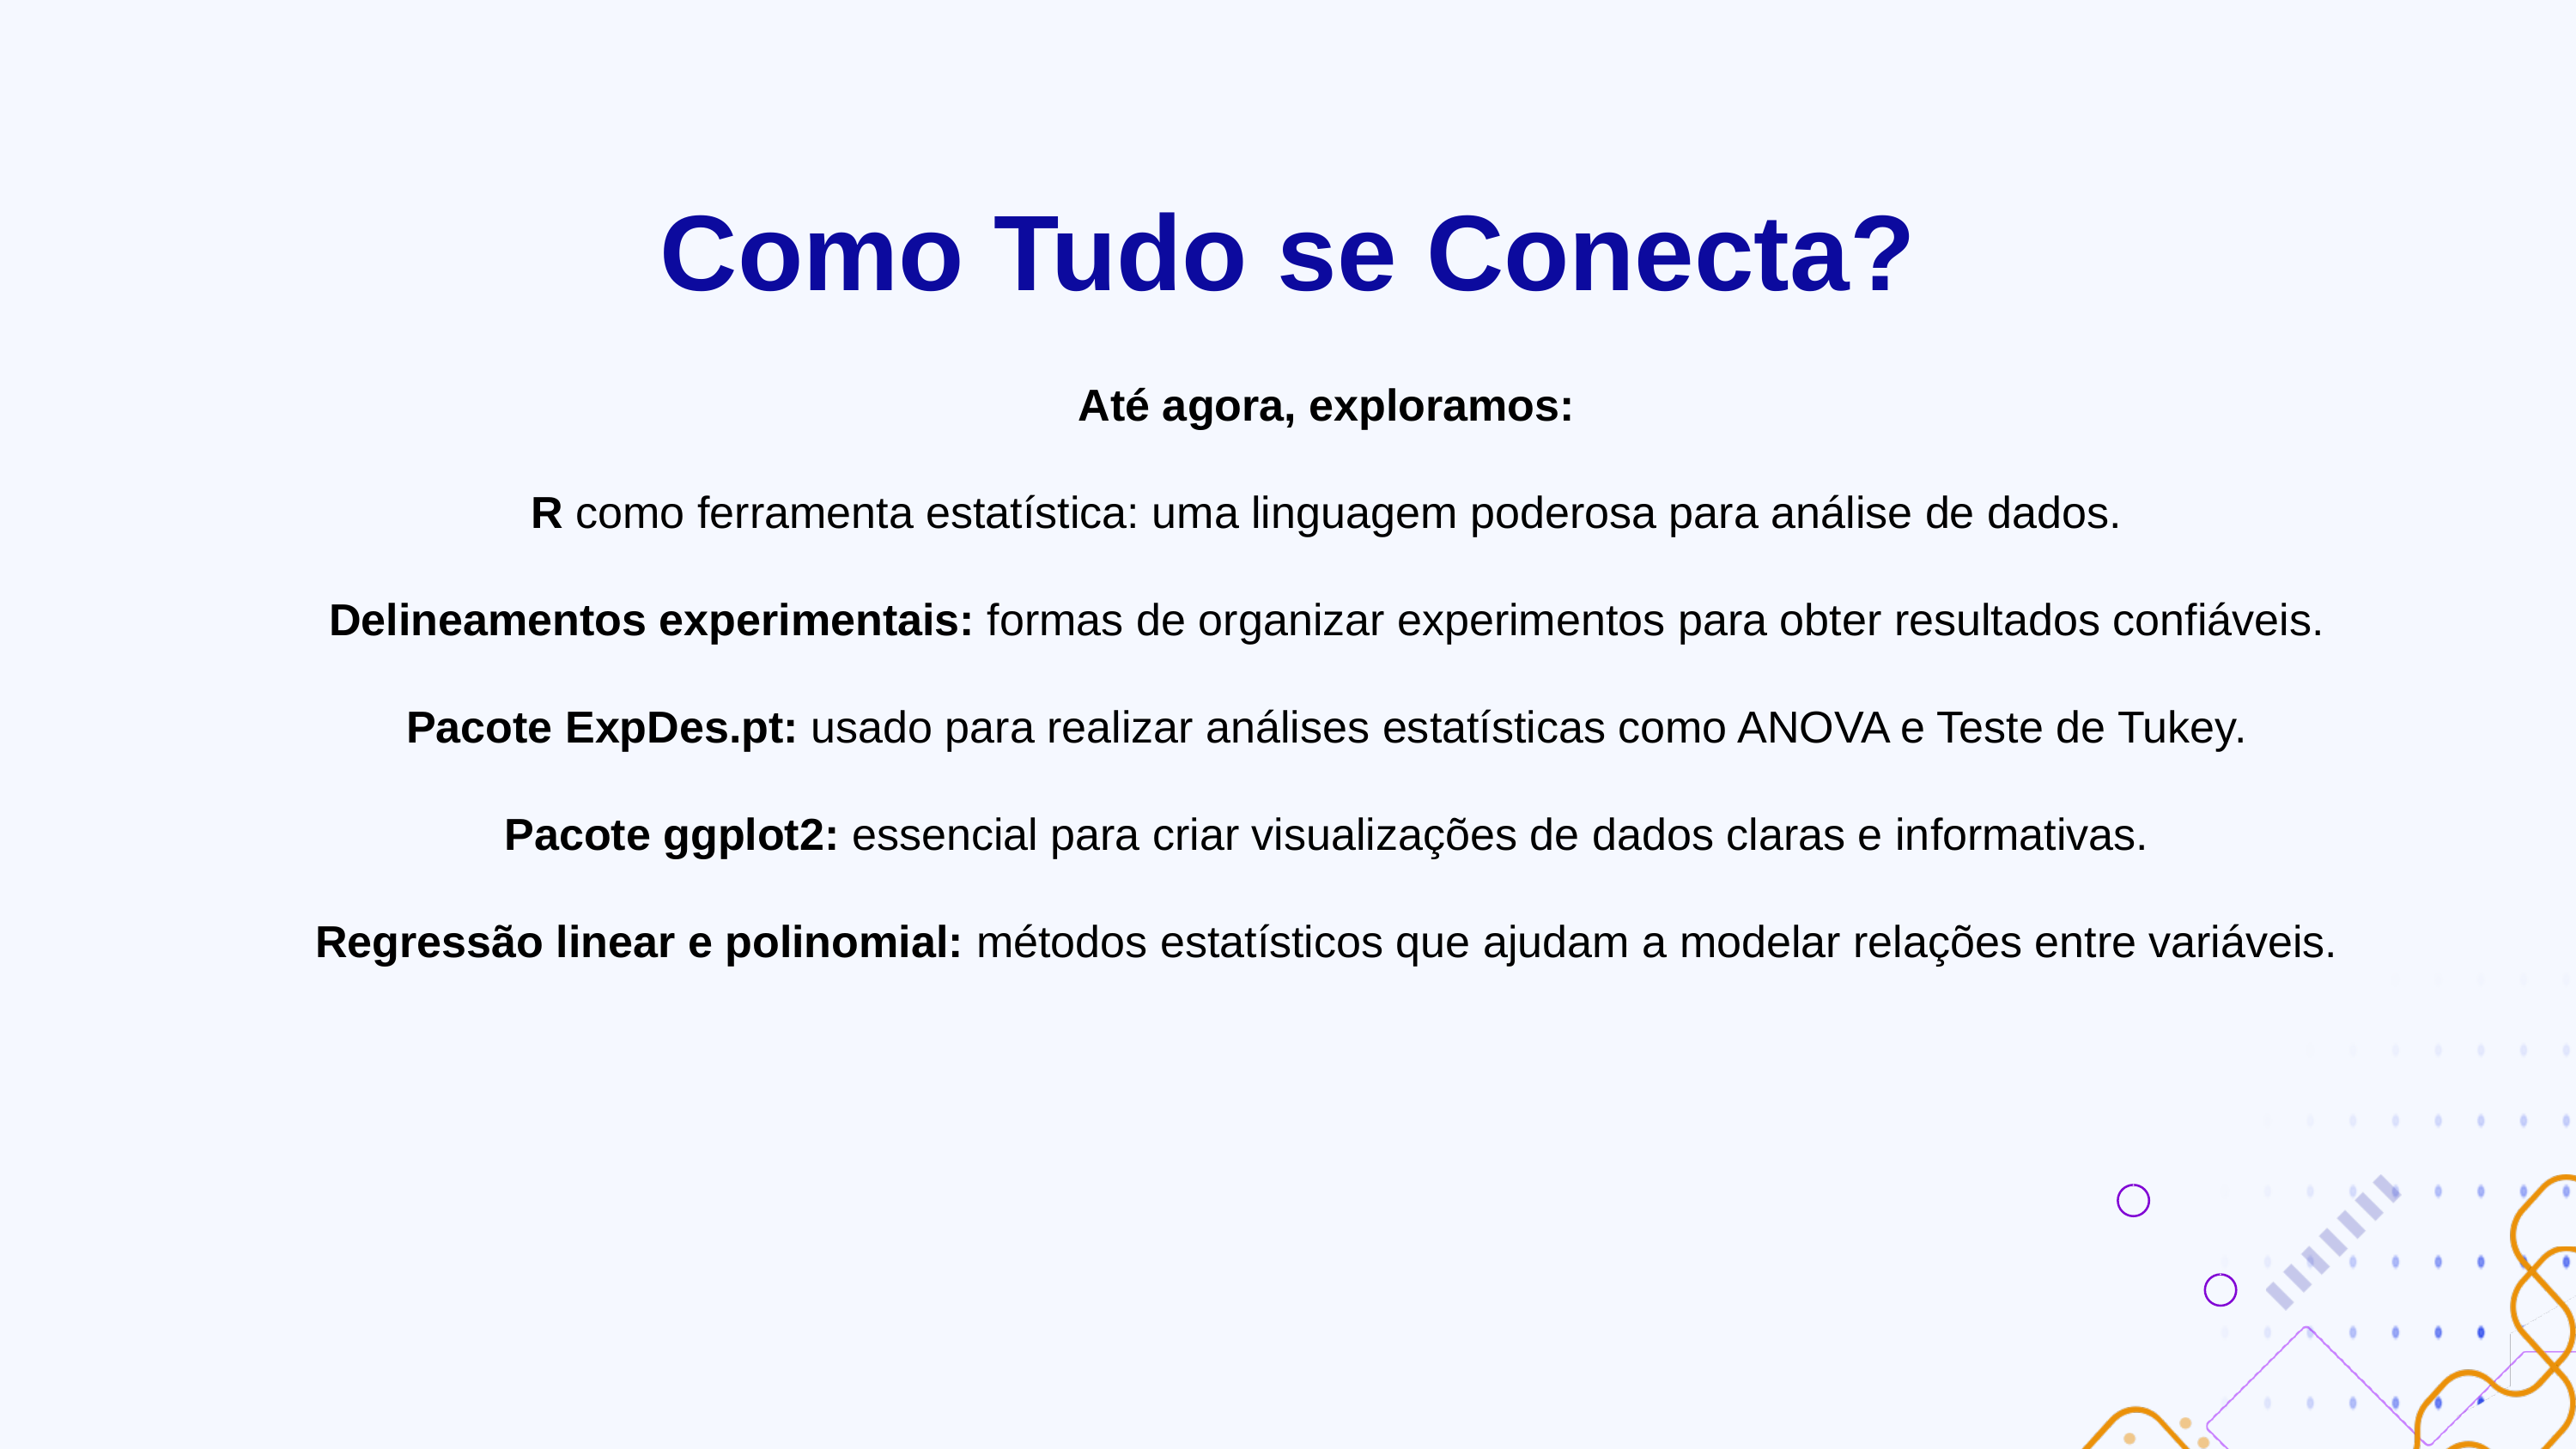

Como Tudo se Conecta?
Até agora, exploramos:

R como ferramenta estatística: uma linguagem poderosa para análise de dados.

Delineamentos experimentais: formas de organizar experimentos para obter resultados confiáveis.

Pacote ExpDes.pt: usado para realizar análises estatísticas como ANOVA e Teste de Tukey.

Pacote ggplot2: essencial para criar visualizações de dados claras e informativas.

Regressão linear e polinomial: métodos estatísticos que ajudam a modelar relações entre variáveis.